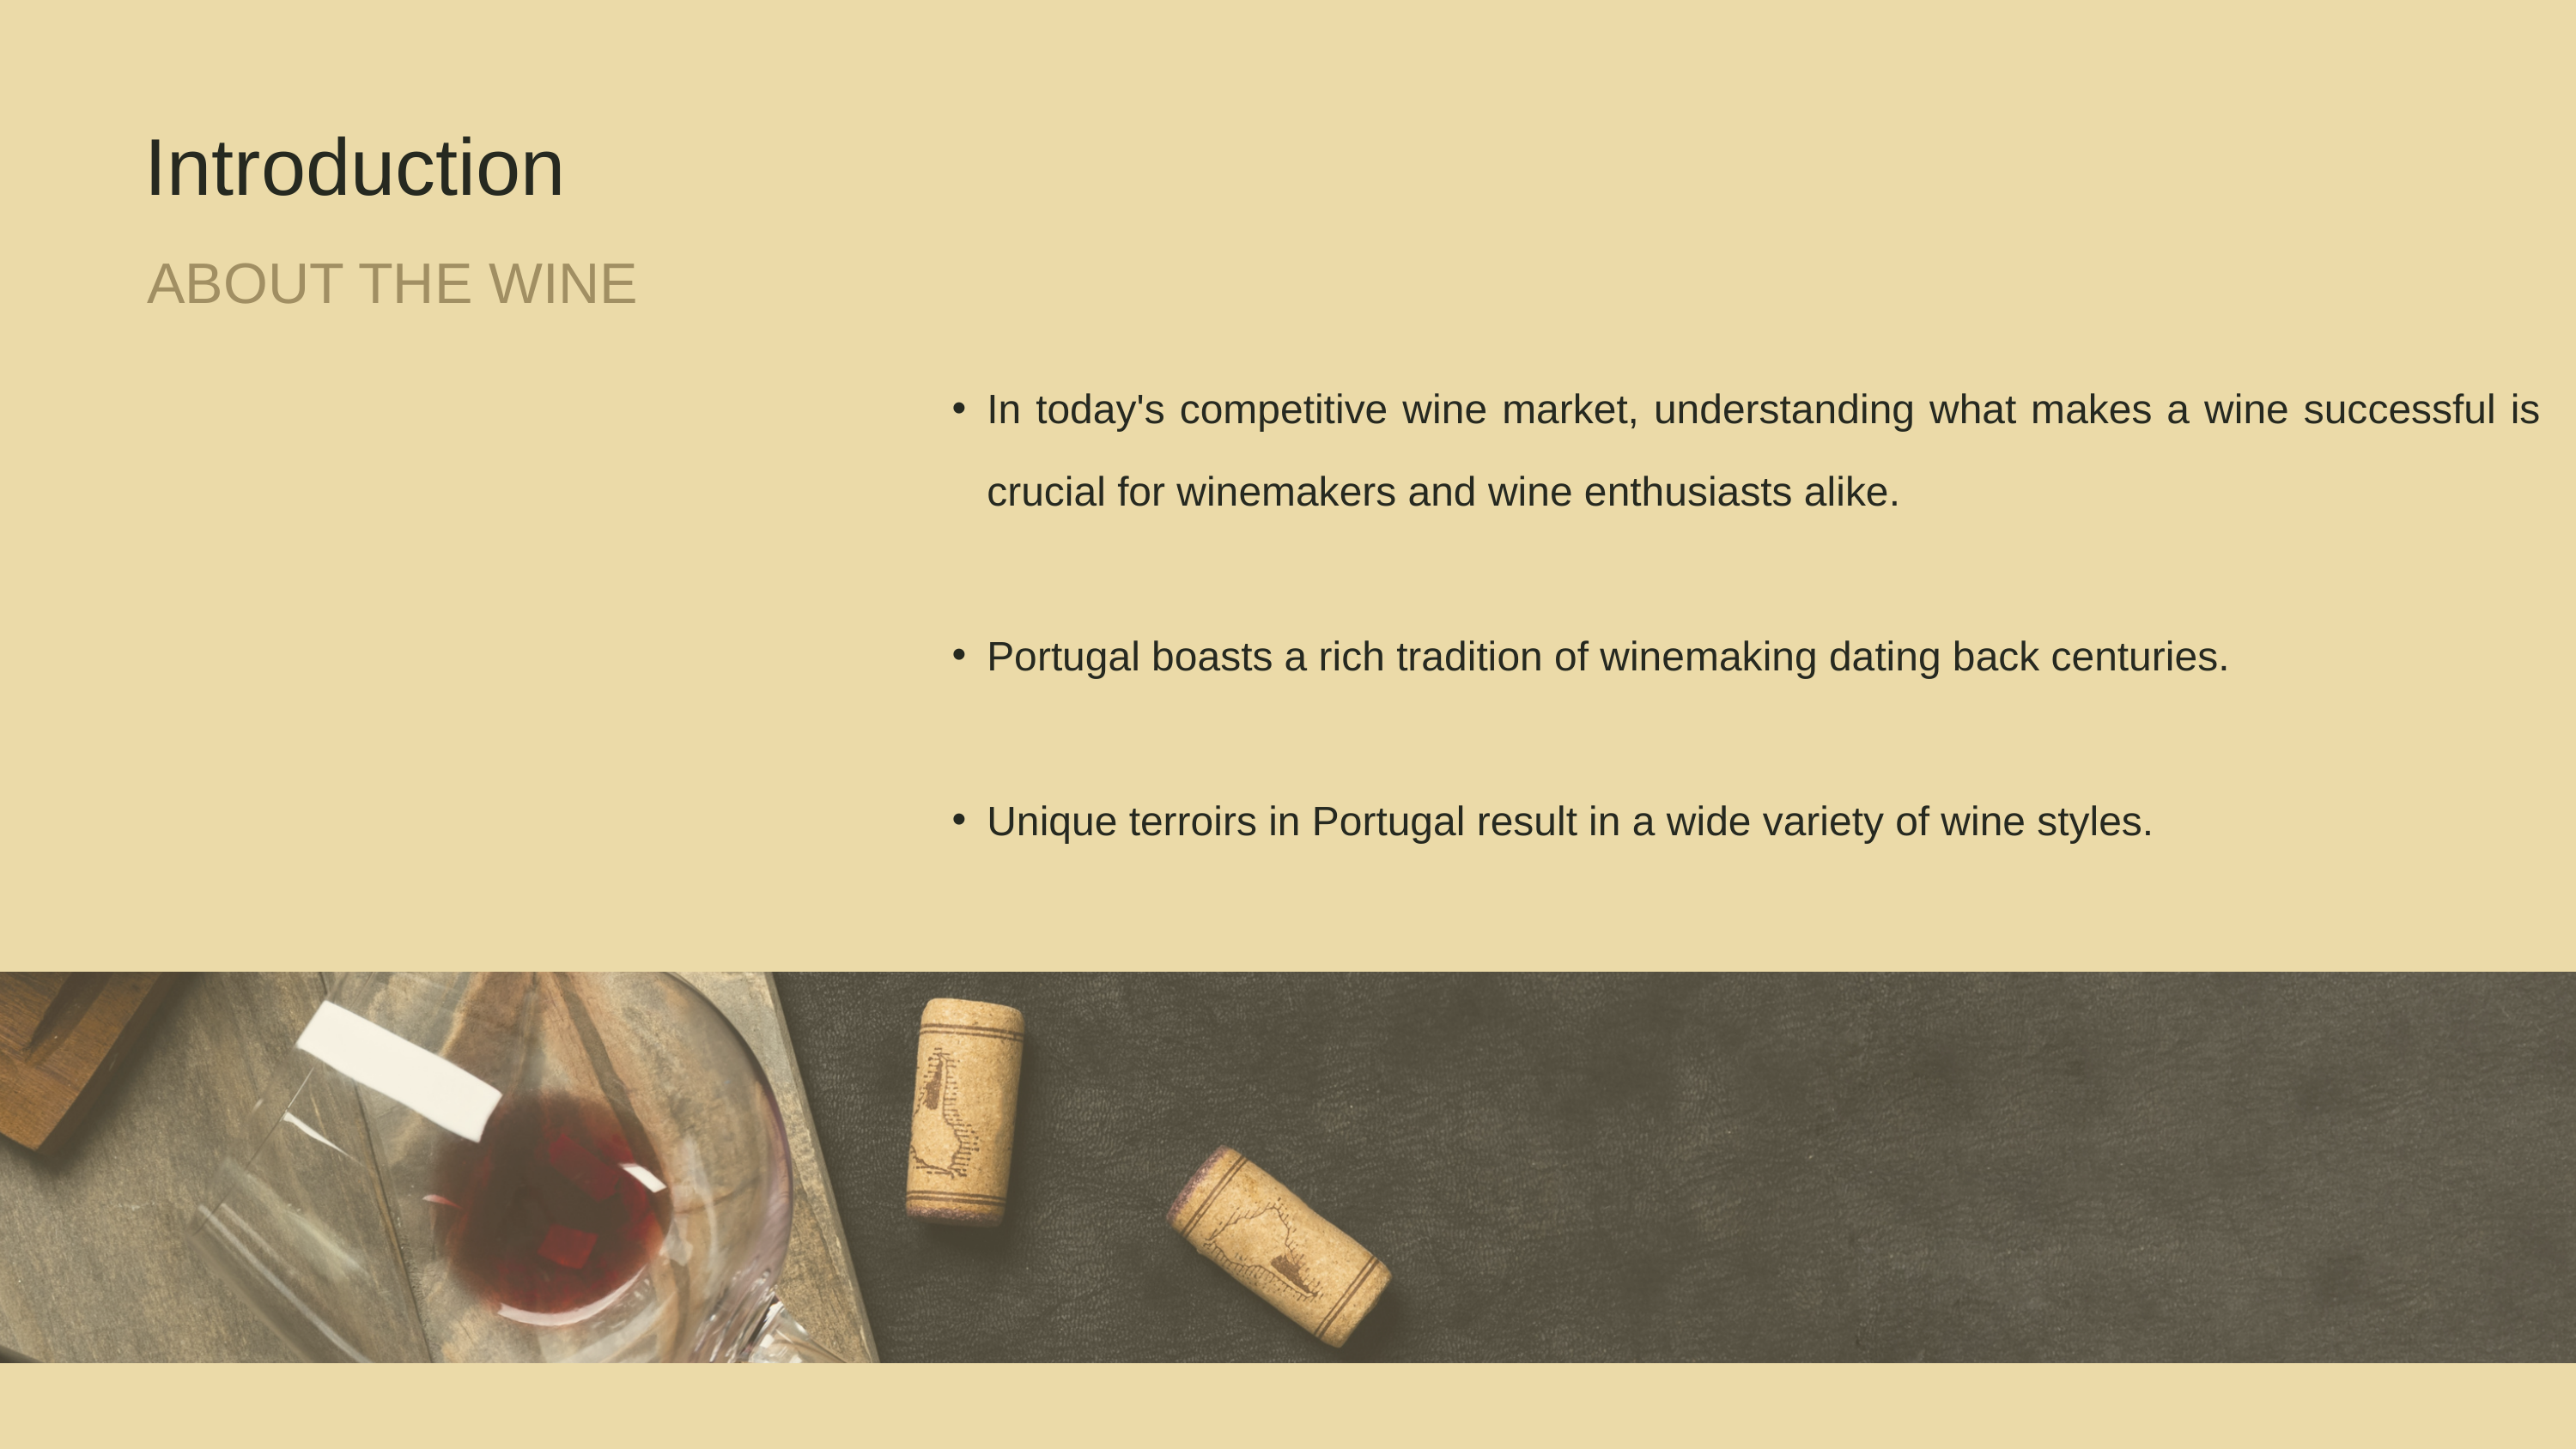

Introduction
ABOUT THE WINE

In today's competitive wine market, understanding what makes a wine successful is crucial for winemakers and wine enthusiasts alike.

Portugal boasts a rich tradition of winemaking dating back centuries.

Unique terroirs in Portugal result in a wide variety of wine styles.